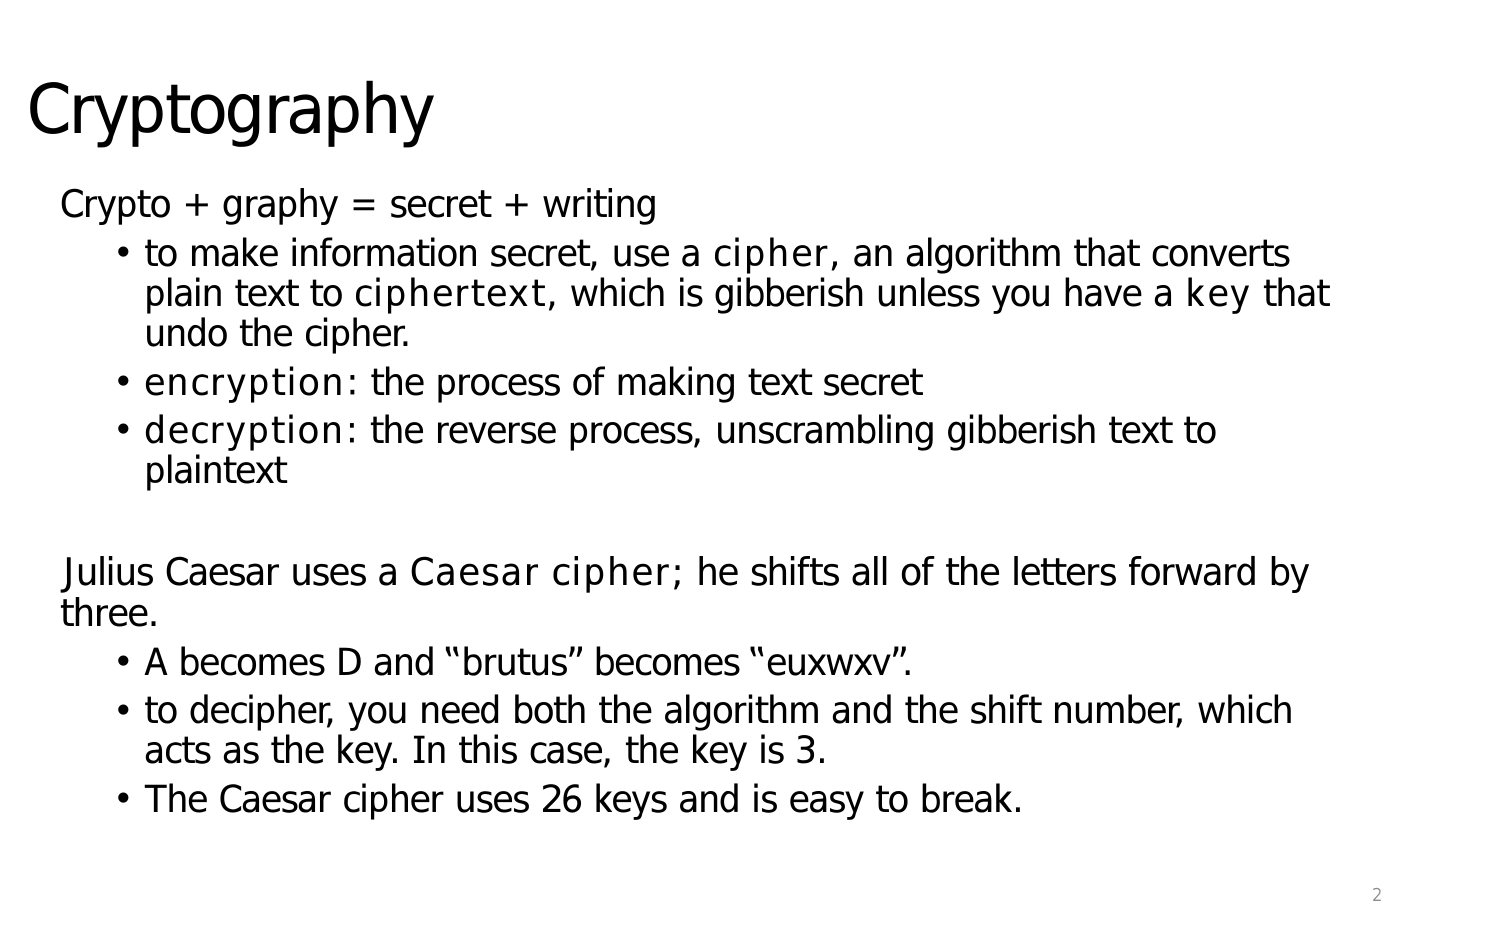

# Cryptography
Crypto + graphy = secret + writing
to make information secret, use a cipher, an algorithm that converts plain text to ciphertext, which is gibberish unless you have a key that undo the cipher.
encryption: the process of making text secret
decryption: the reverse process, unscrambling gibberish text to plaintext

Julius Caesar uses a Caesar cipher; he shifts all of the letters forward by three.
A becomes D and “brutus” becomes “euxwxv”.
to decipher, you need both the algorithm and the shift number, which acts as the key. In this case, the key is 3.
The Caesar cipher uses 26 keys and is easy to break.

2